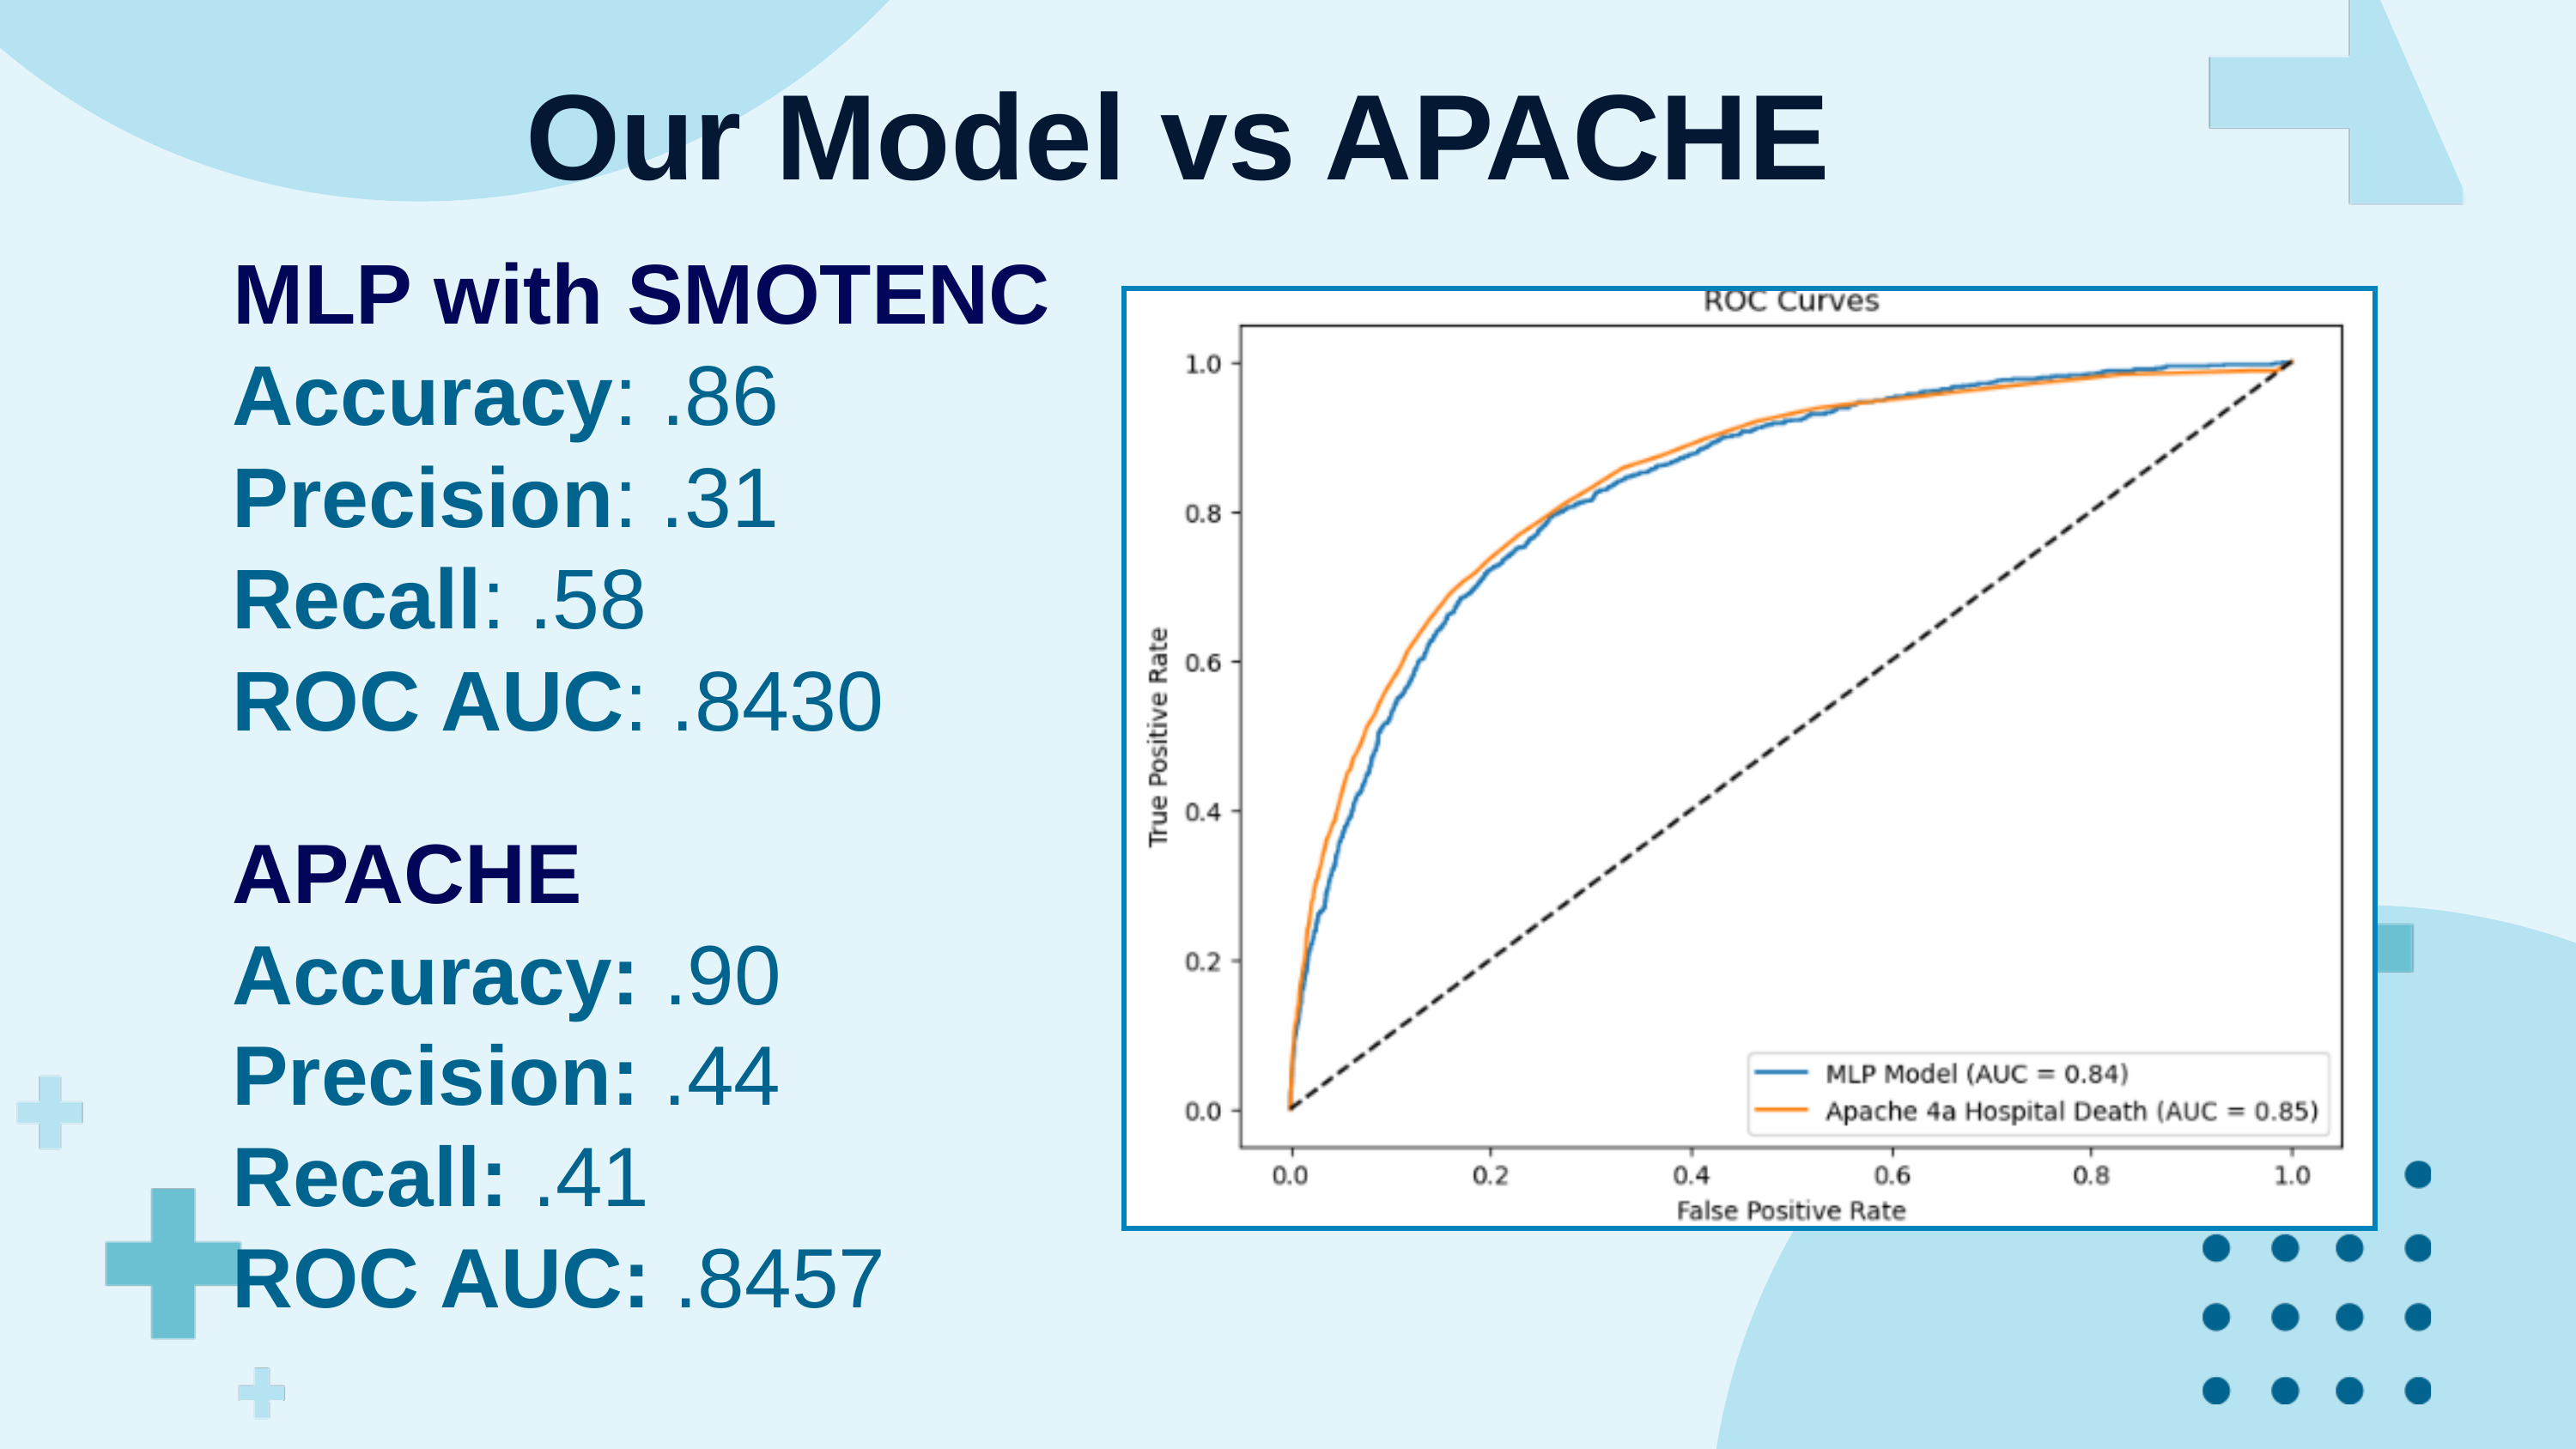

Our Model vs APACHE
MLP with SMOTENC
Accuracy: .86
Precision: .31
Recall: .58
ROC AUC: .8430

APACHE
Accuracy: .90
Precision: .44
Recall: .41
ROC AUC: .8457